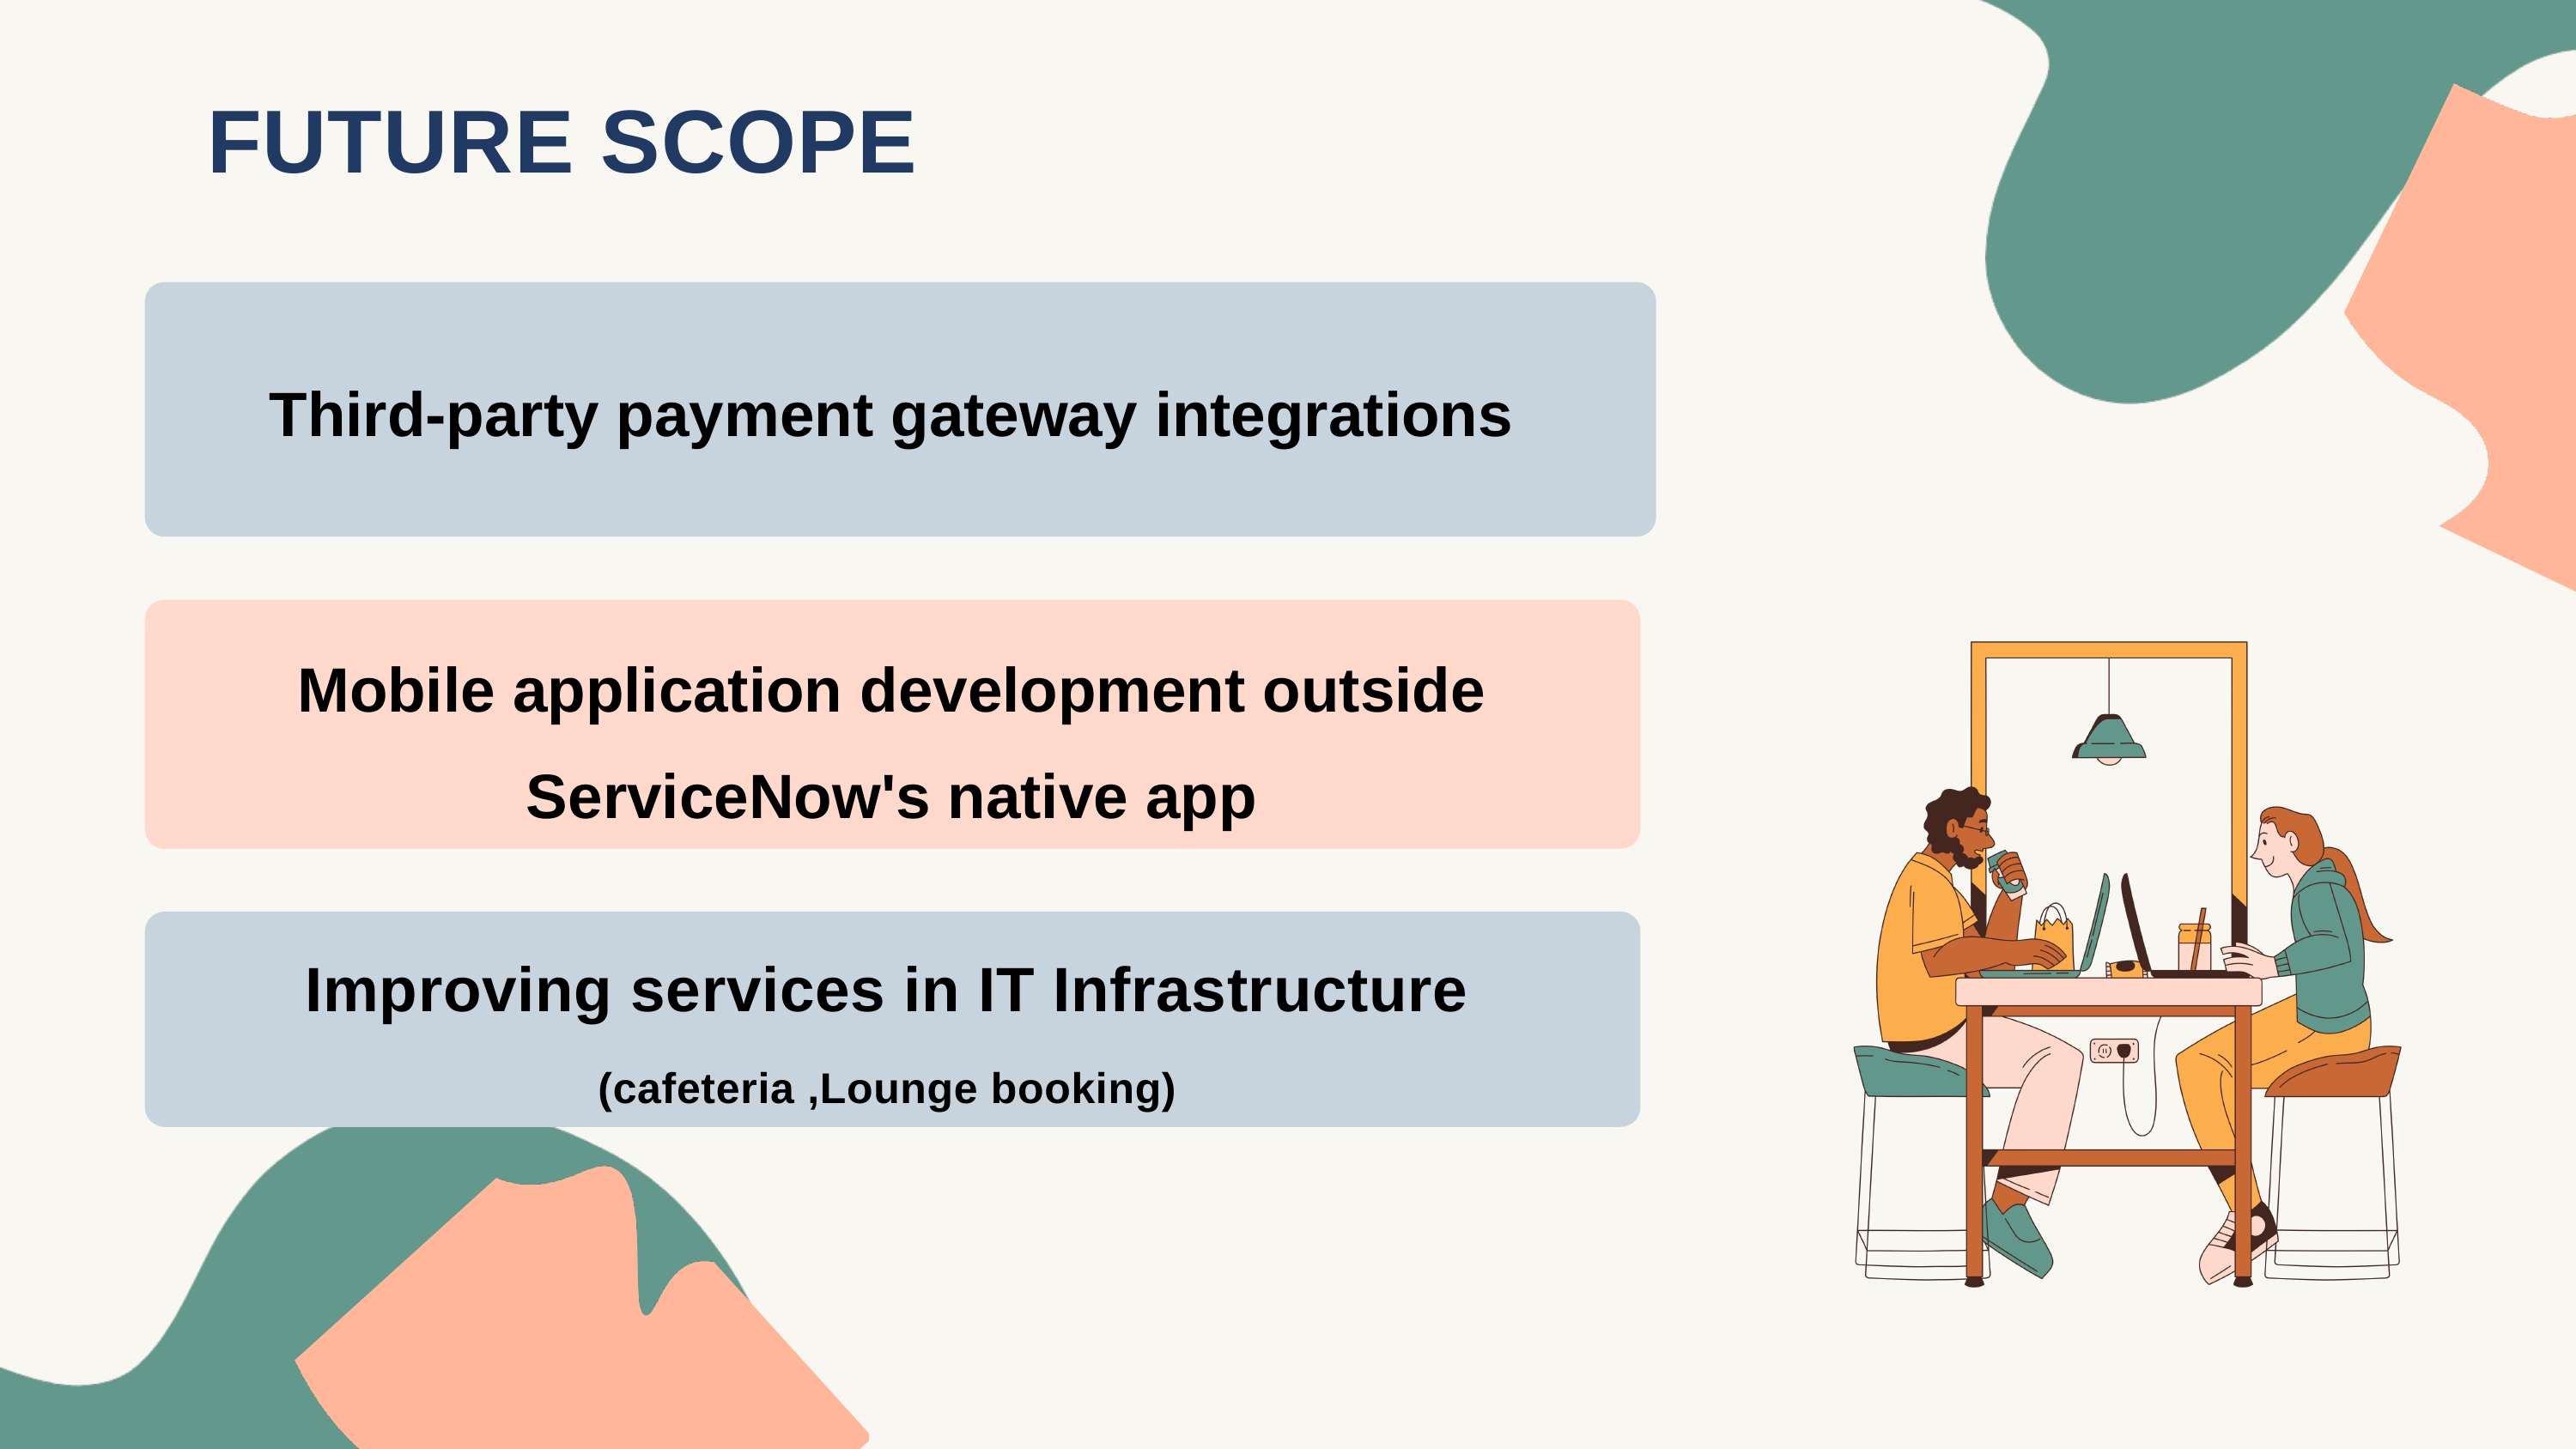

FUTURE SCOPE

Third-party payment gateway integrations

Mobile application development outside ServiceNow's native app

Improving services in IT Infrastructure (cafeteria ,Lounge booking)